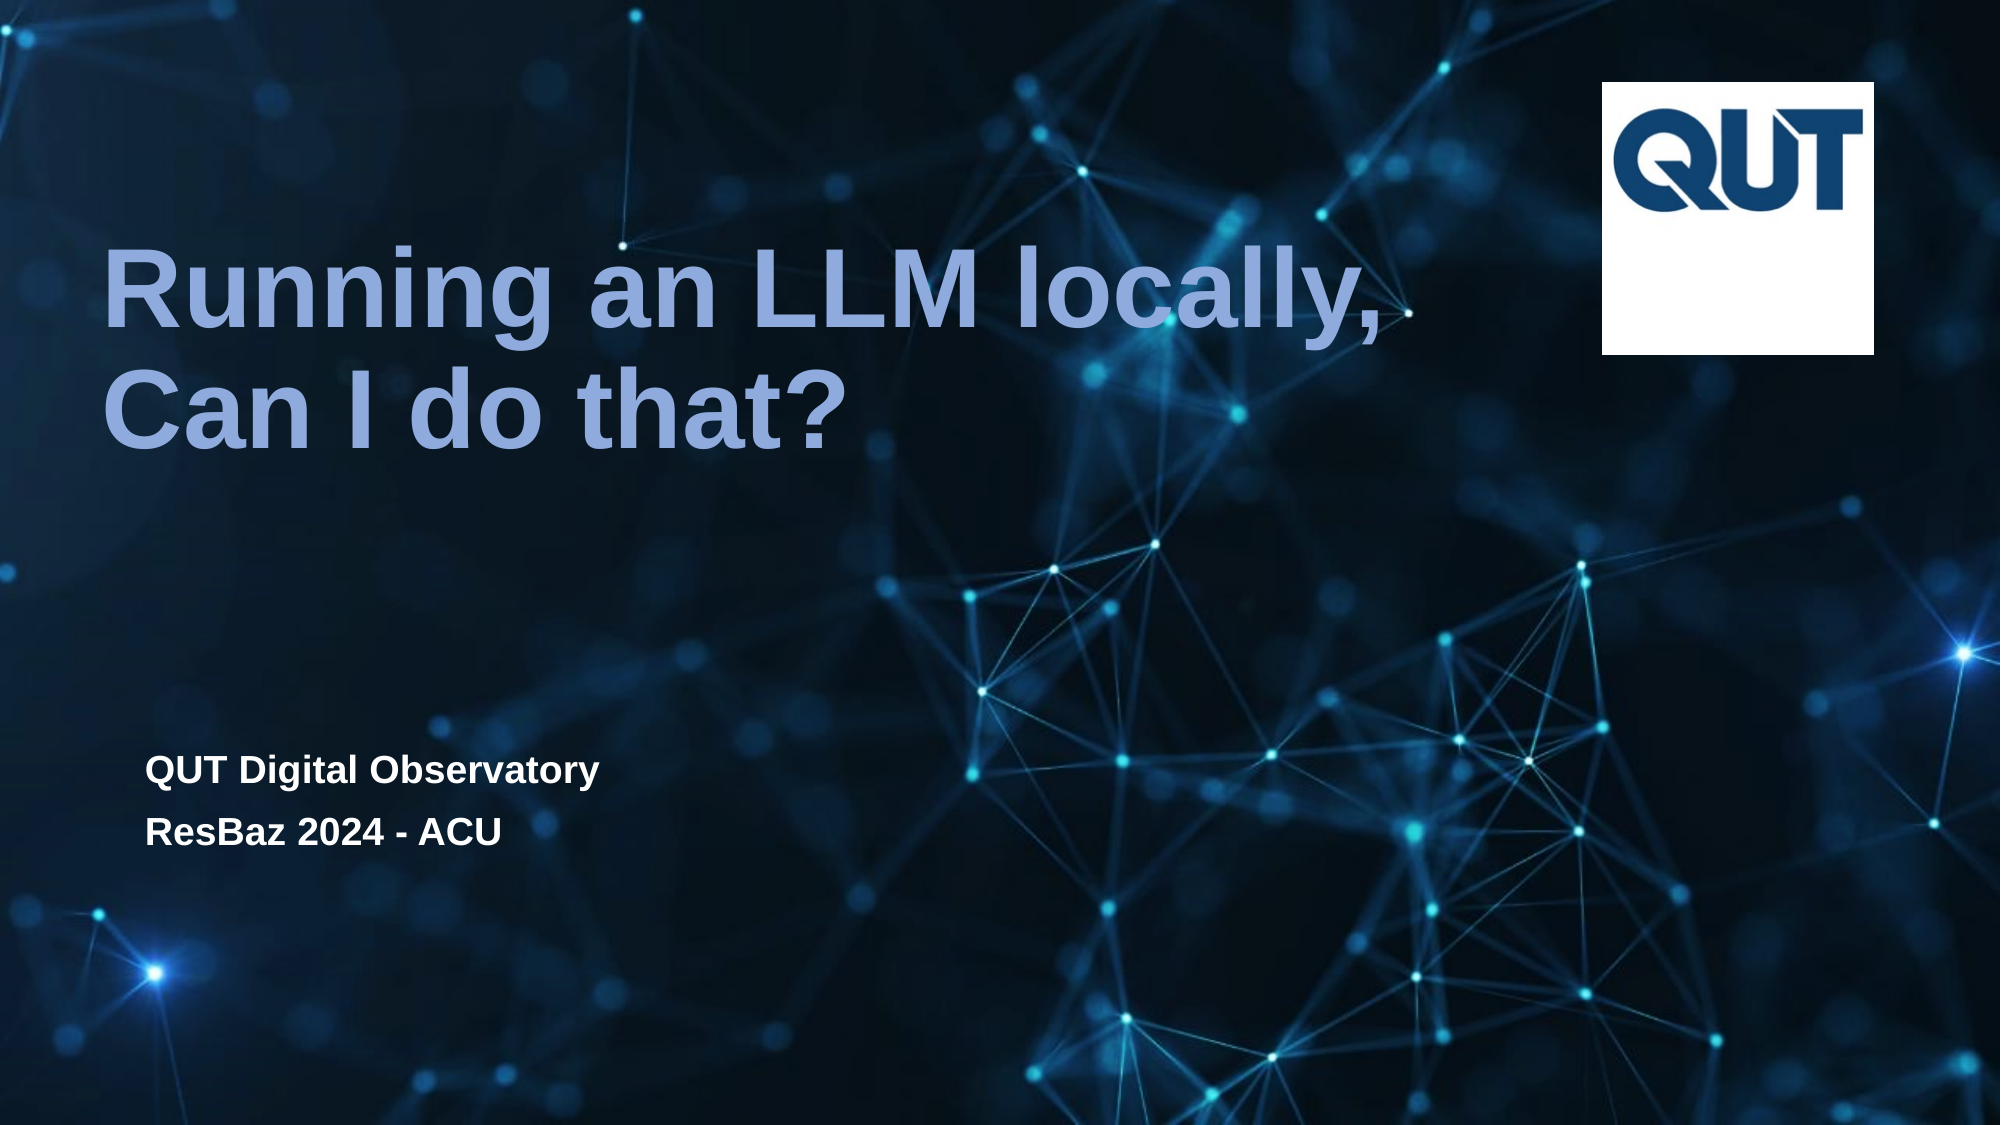

# Running an LLM locally, Can I do that?
QUT Digital Observatory
ResBaz 2024 - ACU